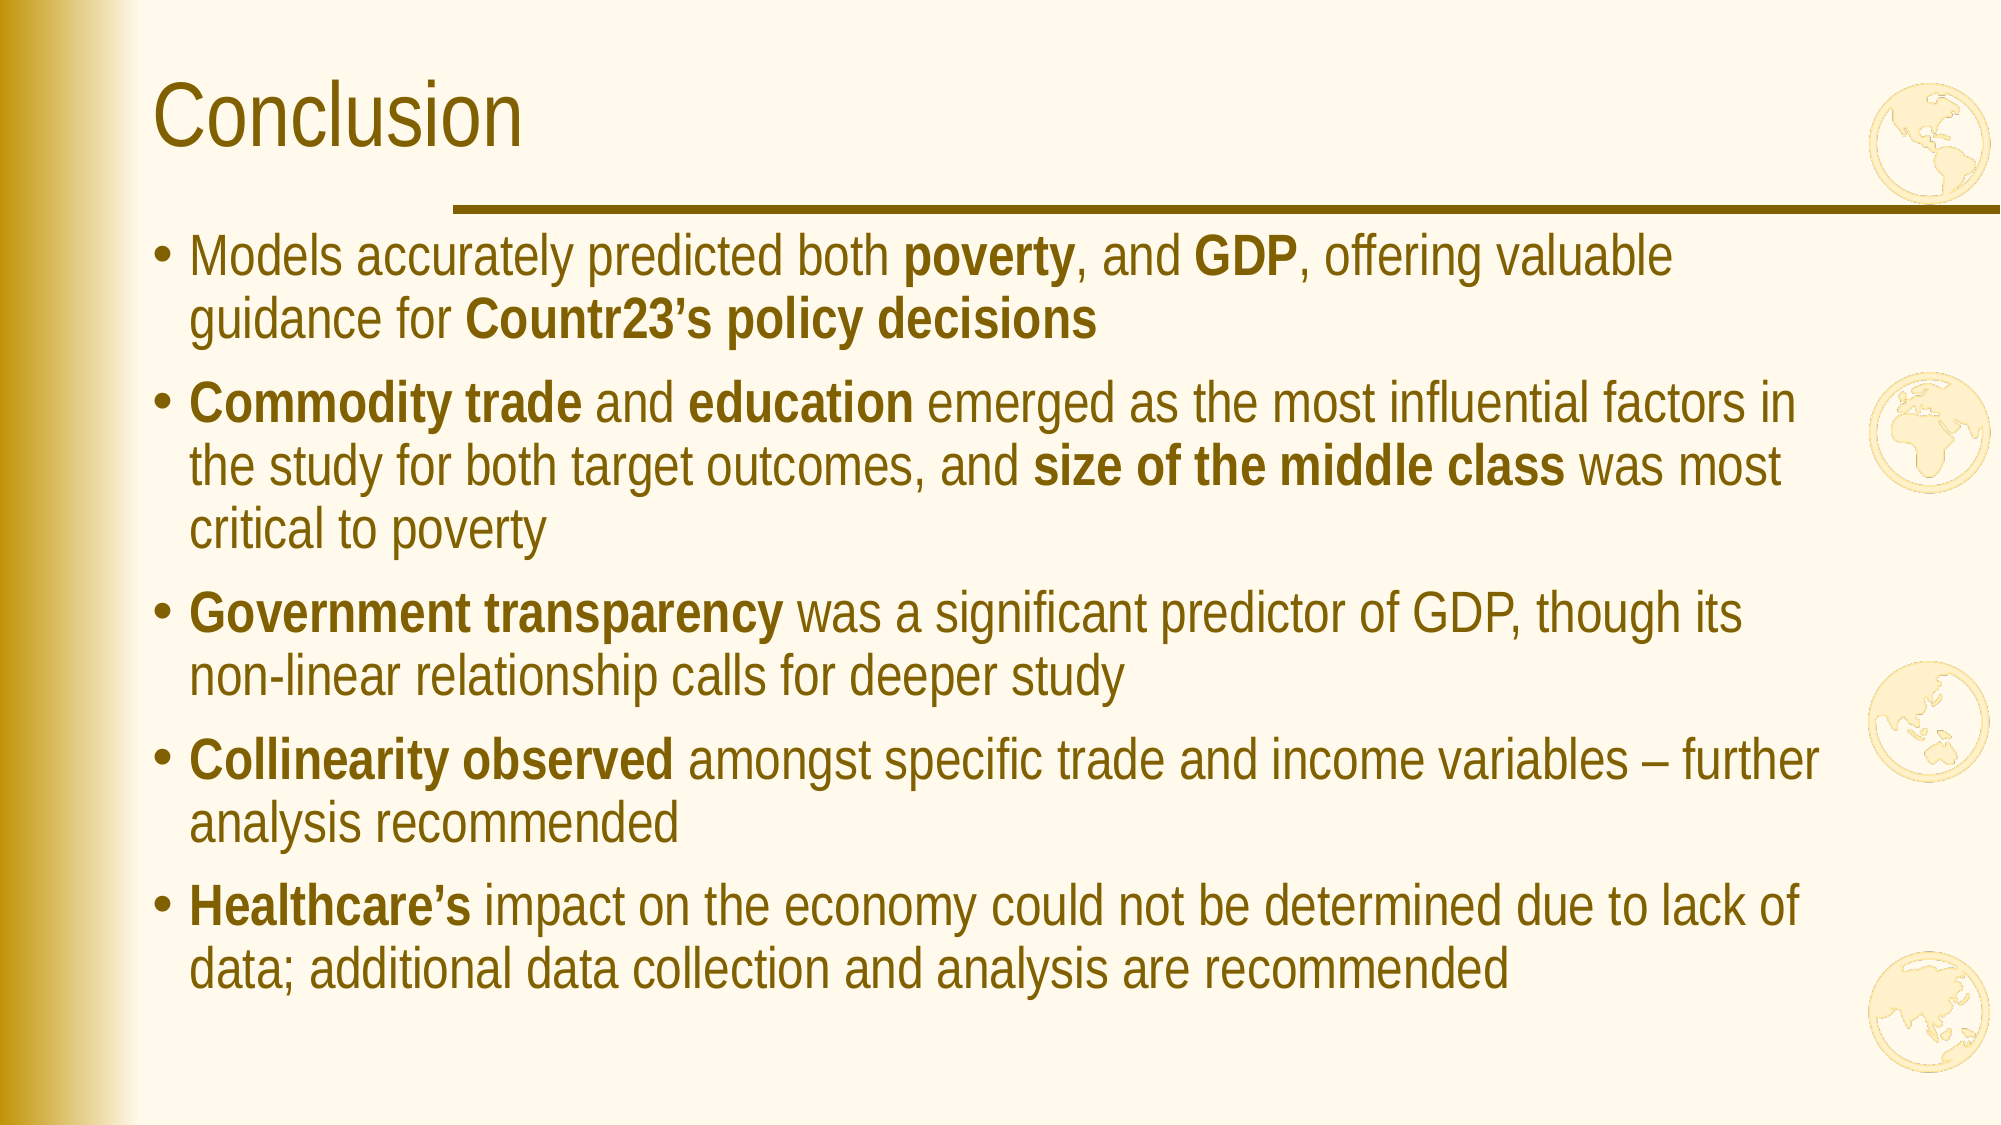

# Conclusion
Models accurately predicted both poverty, and GDP, offering valuable guidance for Countr23’s policy decisions
Commodity trade and education emerged as the most influential factors in the study for both target outcomes, and size of the middle class was most  critical to poverty
Government transparency was a significant predictor of GDP, though its non-linear relationship calls for deeper study
Collinearity observed amongst specific trade and income variables – further analysis recommended
Healthcare’s impact on the economy could not be determined due to lack of data; additional data collection and analysis are recommended